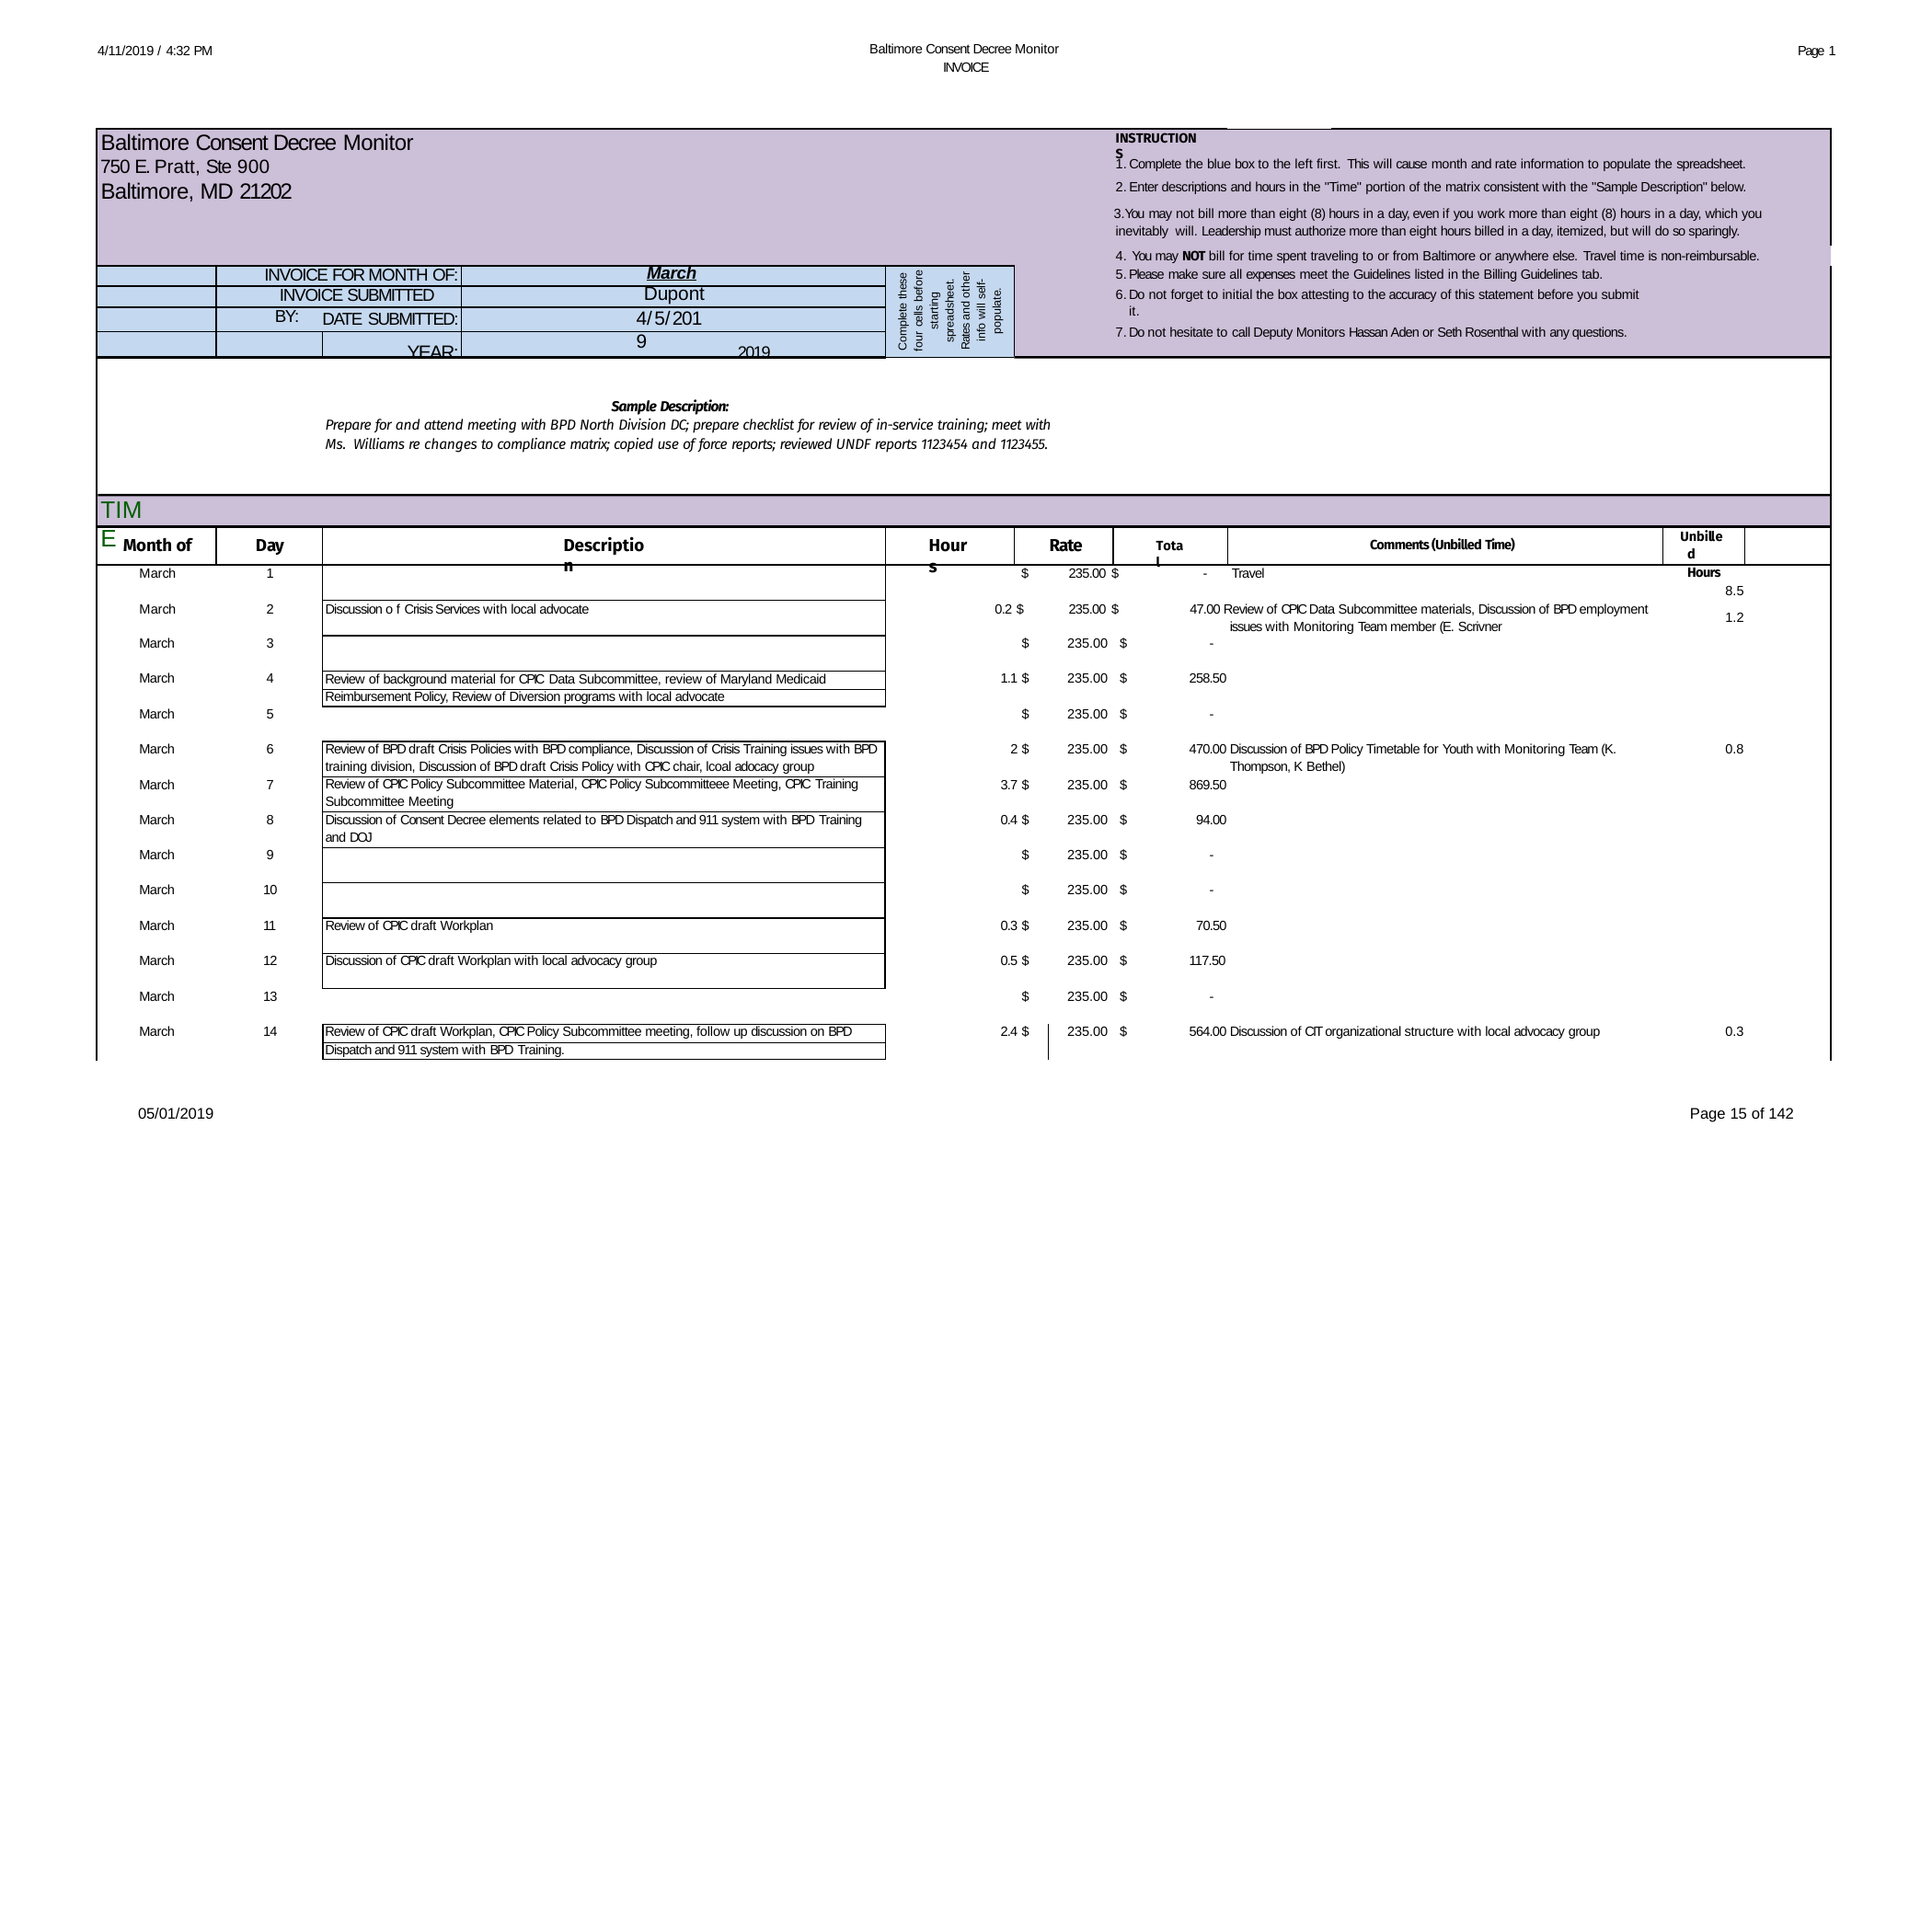

Baltimore Consent Decree Monitor  INVOICE
4/11/2019 / 4:32 PM
Page 1
Baltimore Consent Decree Monitor
750 E. Pratt, Ste 900
Baltimore, MD 21202
INSTRUCTIONS

Complete the blue box to the left first. This will cause month and rate information to populate the spreadsheet.
Enter descriptions and hours in the "Time" portion of the matrix consistent with the "Sample Description" below.
You may not bill more than eight (8) hours in a day, even if you work more than eight (8) hours in a day, which you inevitably  will. Leadership must authorize more than eight hours billed in a day, itemized, but will do so sparingly.
You may NOT bill for time spent traveling to or from Baltimore or anywhere else.  Travel time is non-reimbursable.
Please make sure all expenses meet the Guidelines listed in the Billing Guidelines tab.
Do not forget to initial the box attesting to the accuracy of this statement before you submit it.
Do not hesitate to call Deputy Monitors Hassan Aden or Seth Rosenthal with any questions.
March
Dupont
INVOICE FOR MONTH OF:  INVOICE SUBMITTED BY:

Complete these
four cells before  starting  spreadsheet.
Rates and other  info will self-  populate.

4/5/2019
DATE SUBMITTED:

YEAR:	2019

Sample Description:
Prepare for and attend meeting with BPD North Division DC; prepare checklist for review of in-service training; meet with Ms.  Williams re changes to compliance matrix; copied use of force reports; reviewed UNDF reports 1123454 and 1123455.

TIME

Unbilled  Hours

Description
Month of
Day
Hours
Rate
Comments (Unbilled Time)
Total
March
1
$
235.00 $
-	Travel

8.5
47.00 Review of CPIC Data Subcommittee materials, Discussion of BPD employment  issues with Monitoring Team member (E. Scrivner
March
2
0.2 $
235.00 $
Discussion o f Crisis Services with local advocate

1.2
| March | 3 |  | $ | 235.00 | $ - |  |
| --- | --- | --- | --- | --- | --- | --- |
| March | 4 | Review of background material for CPIC Data Subcommittee, review of Maryland Medicaid | 1.1 $ | 235.00 | $ 258.50 |  |
|  |  | Reimbursement Policy, Review of Diversion programs with local advocate |  |  |  |  |
| March | 5 |  | $ | 235.00 | $ - |  |
| March | 6 |  | 2 $ | 235.00 | $ 470.00 Discussion of BPD Policy Timetable for Youth with Monitoring Team (K. | 0.8 |
|  |  |  | Thompson, K Bethel) |  |  |  |
| March | 7 |  | 3.7 $ | 235.00 | $ 869.50 |  |
| March | 8 |  | 0.4 $ | 235.00 | $ 94.00 |  |
| March | 9 |  | $ | 235.00 | $ - |  |
| March | 10 |  | $ | 235.00 | $ - |  |
| March | 11 |  | 0.3 $ | 235.00 | $ 70.50 |  |
| March | 12 |  | 0.5 $ | 235.00 | $ 117.50 |  |
| March | 13 |  | $ | 235.00 | $ - |  |
| March | 14 | Review of CPIC draft Workplan, CPIC Policy Subcommittee meeting, follow up discussion on BPD | 2.4 $ | 235.00 | $ 564.00 Discussion of CIT organizational structure with local advocacy group | 0.3 |
|  |  | Dispatch and 911 system with BPD Training. |  |  |  |  |

| Review of BPD draft Crisis Policies with BPD compliance, Discussion of Crisis Training issues with BPD training division, Discussion of BPD draft Crisis Policy with CPIC chair, lcoal adocacy group |
| --- |
| Review of CPIC Policy Subcommittee Material, CPIC Policy Subcommitteee Meeting, CPIC Training Subcommittee Meeting |
| Discussion of Consent Decree elements related to BPD Dispatch and 911 system with BPD Training and DOJ |
|  |
|  |
| Review of CPIC draft Workplan |
| Discussion of CPIC draft Workplan with local advocacy group |
05/01/2019
Page 15 of 142